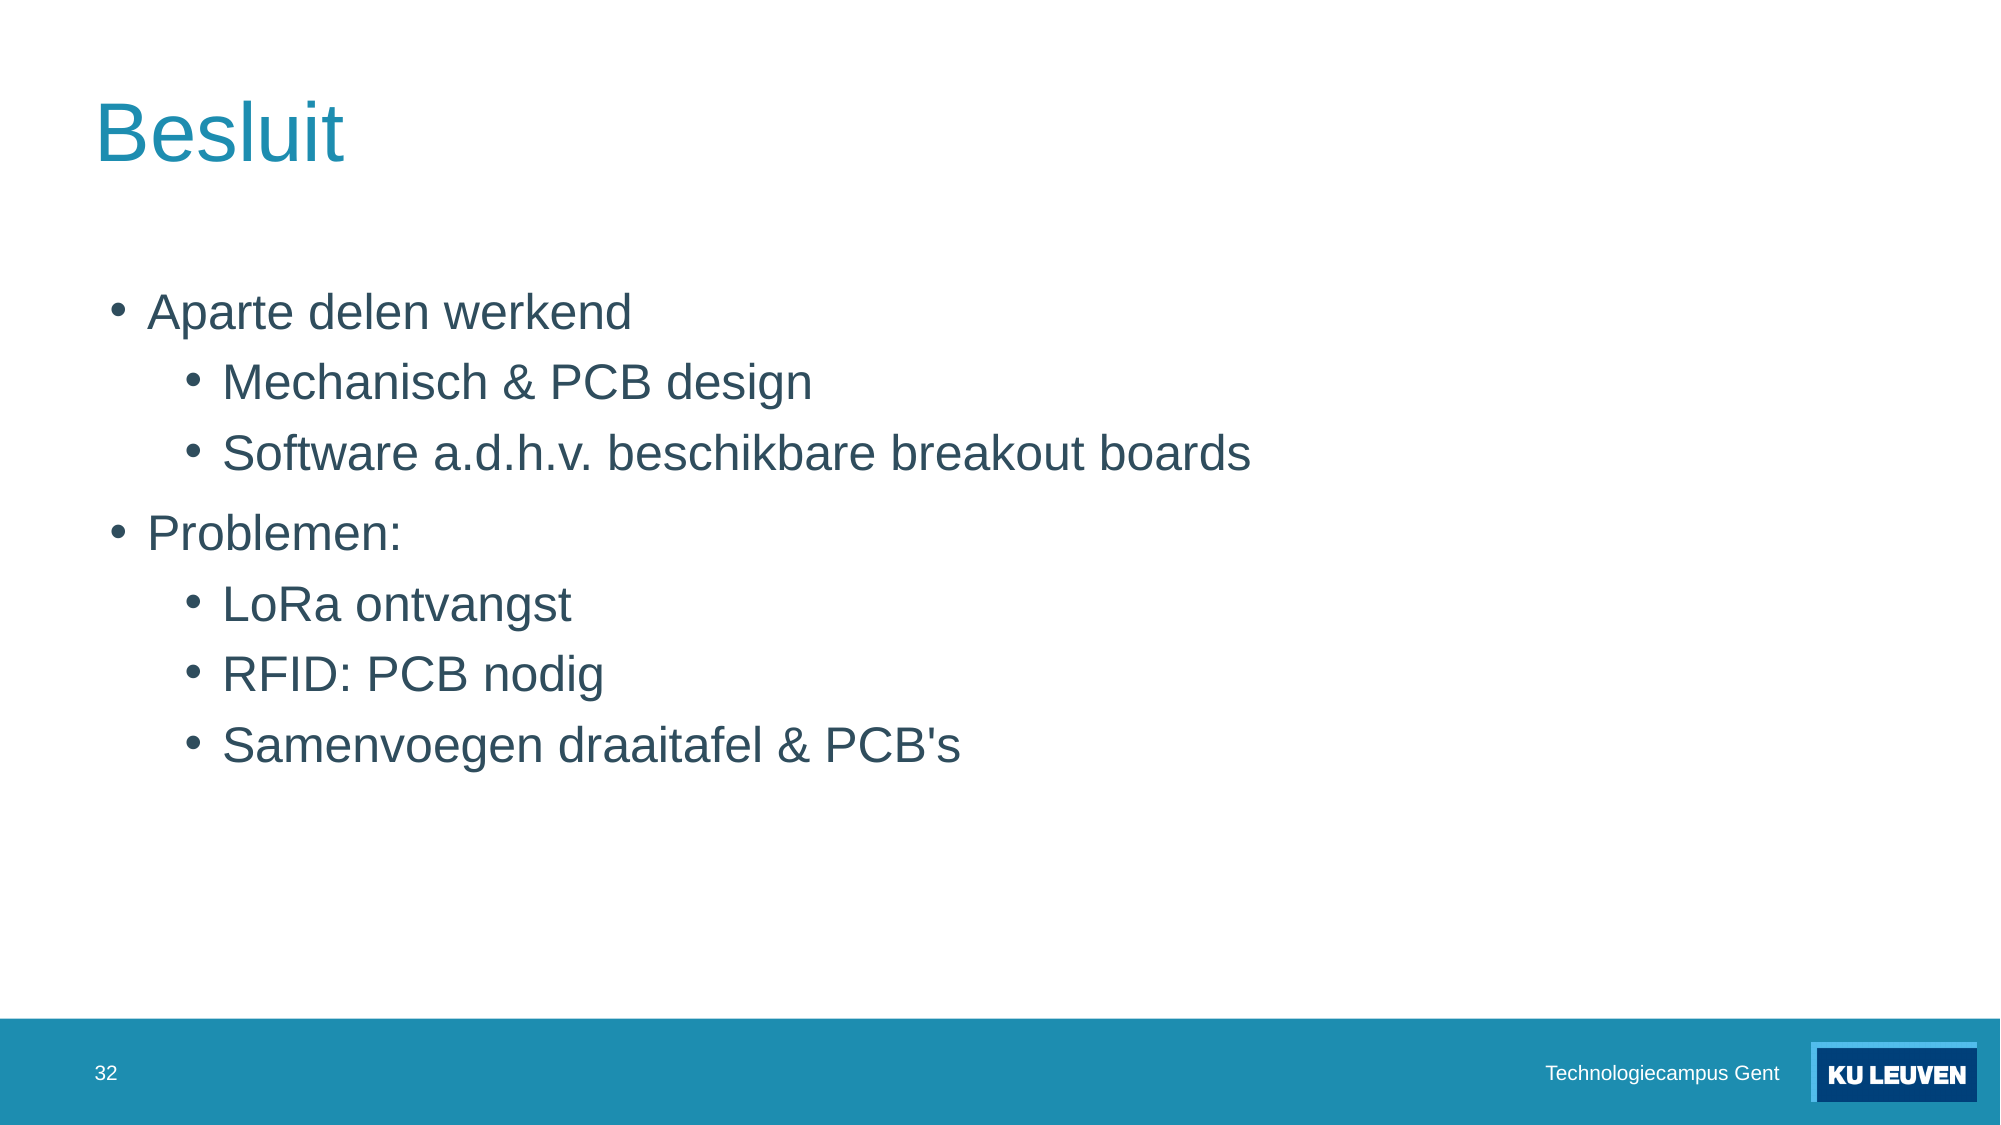

# Besluit
Aparte delen werkend
Mechanisch & PCB design
Software a.d.h.v. beschikbare breakout boards
Problemen:
LoRa ontvangst
RFID: PCB nodig
Samenvoegen draaitafel & PCB's

32
Technologiecampus Gent